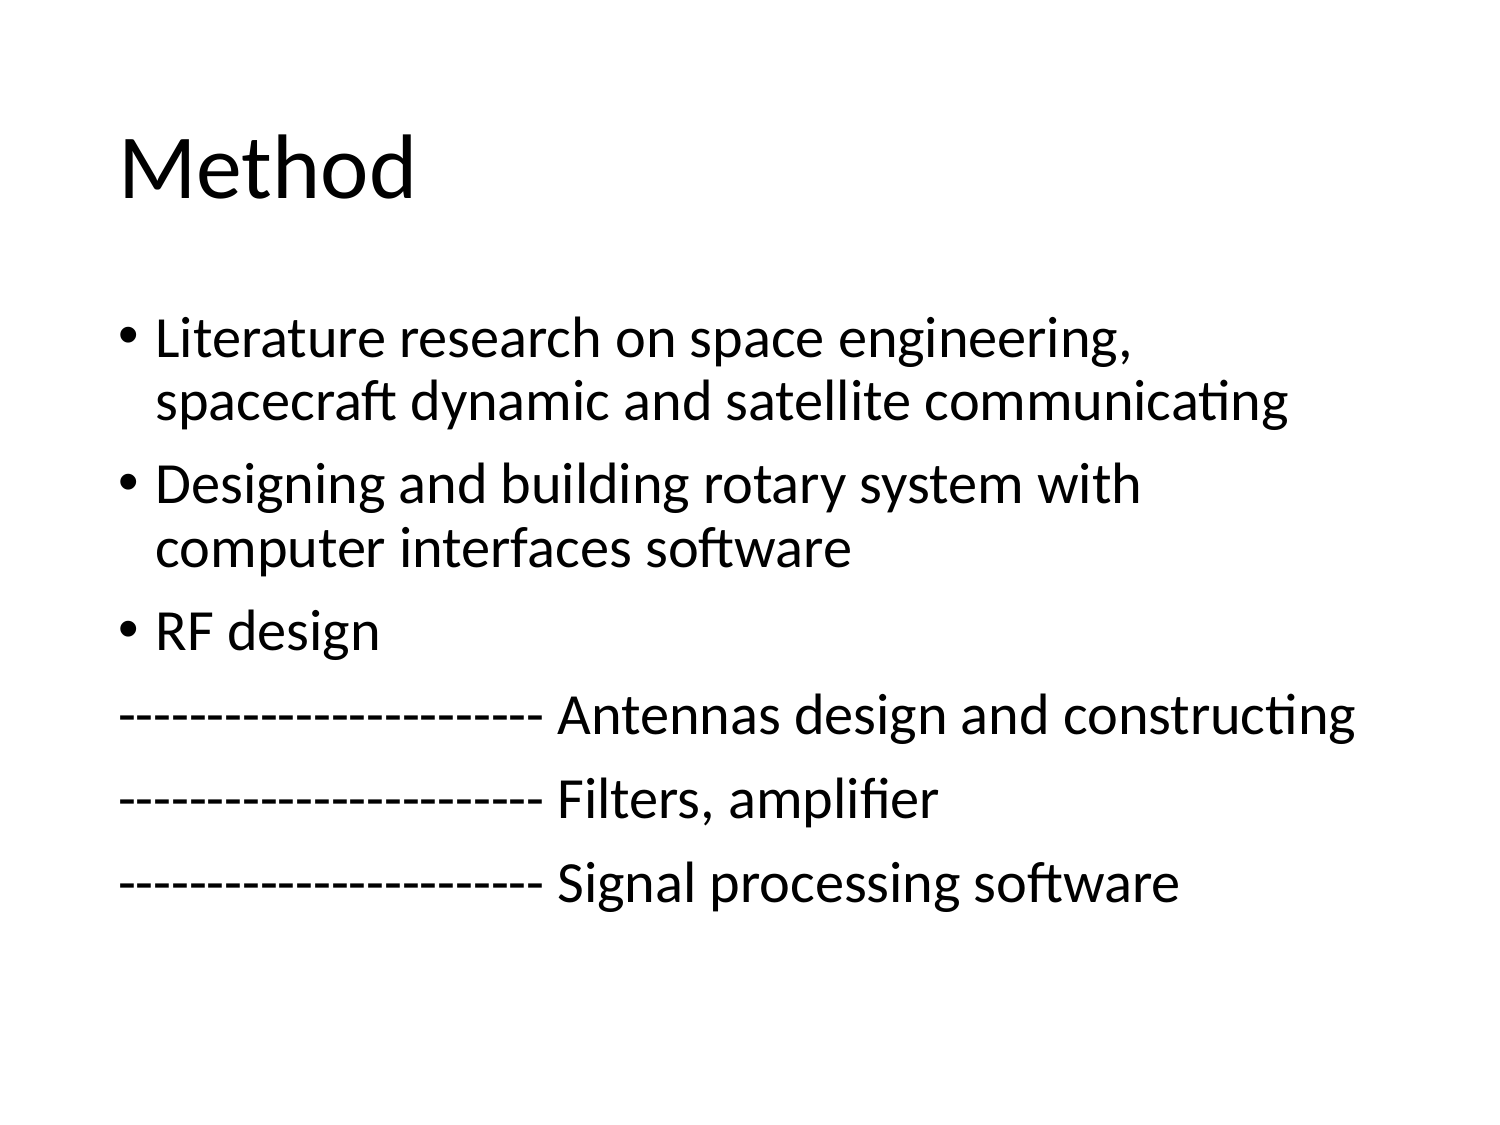

# Method
Literature research on space engineering, spacecraft dynamic and satellite communicating
Designing and building rotary system with computer interfaces software
RF design
------------------------ Antennas design and constructing
------------------------ Filters, amplifier
------------------------ Signal processing software